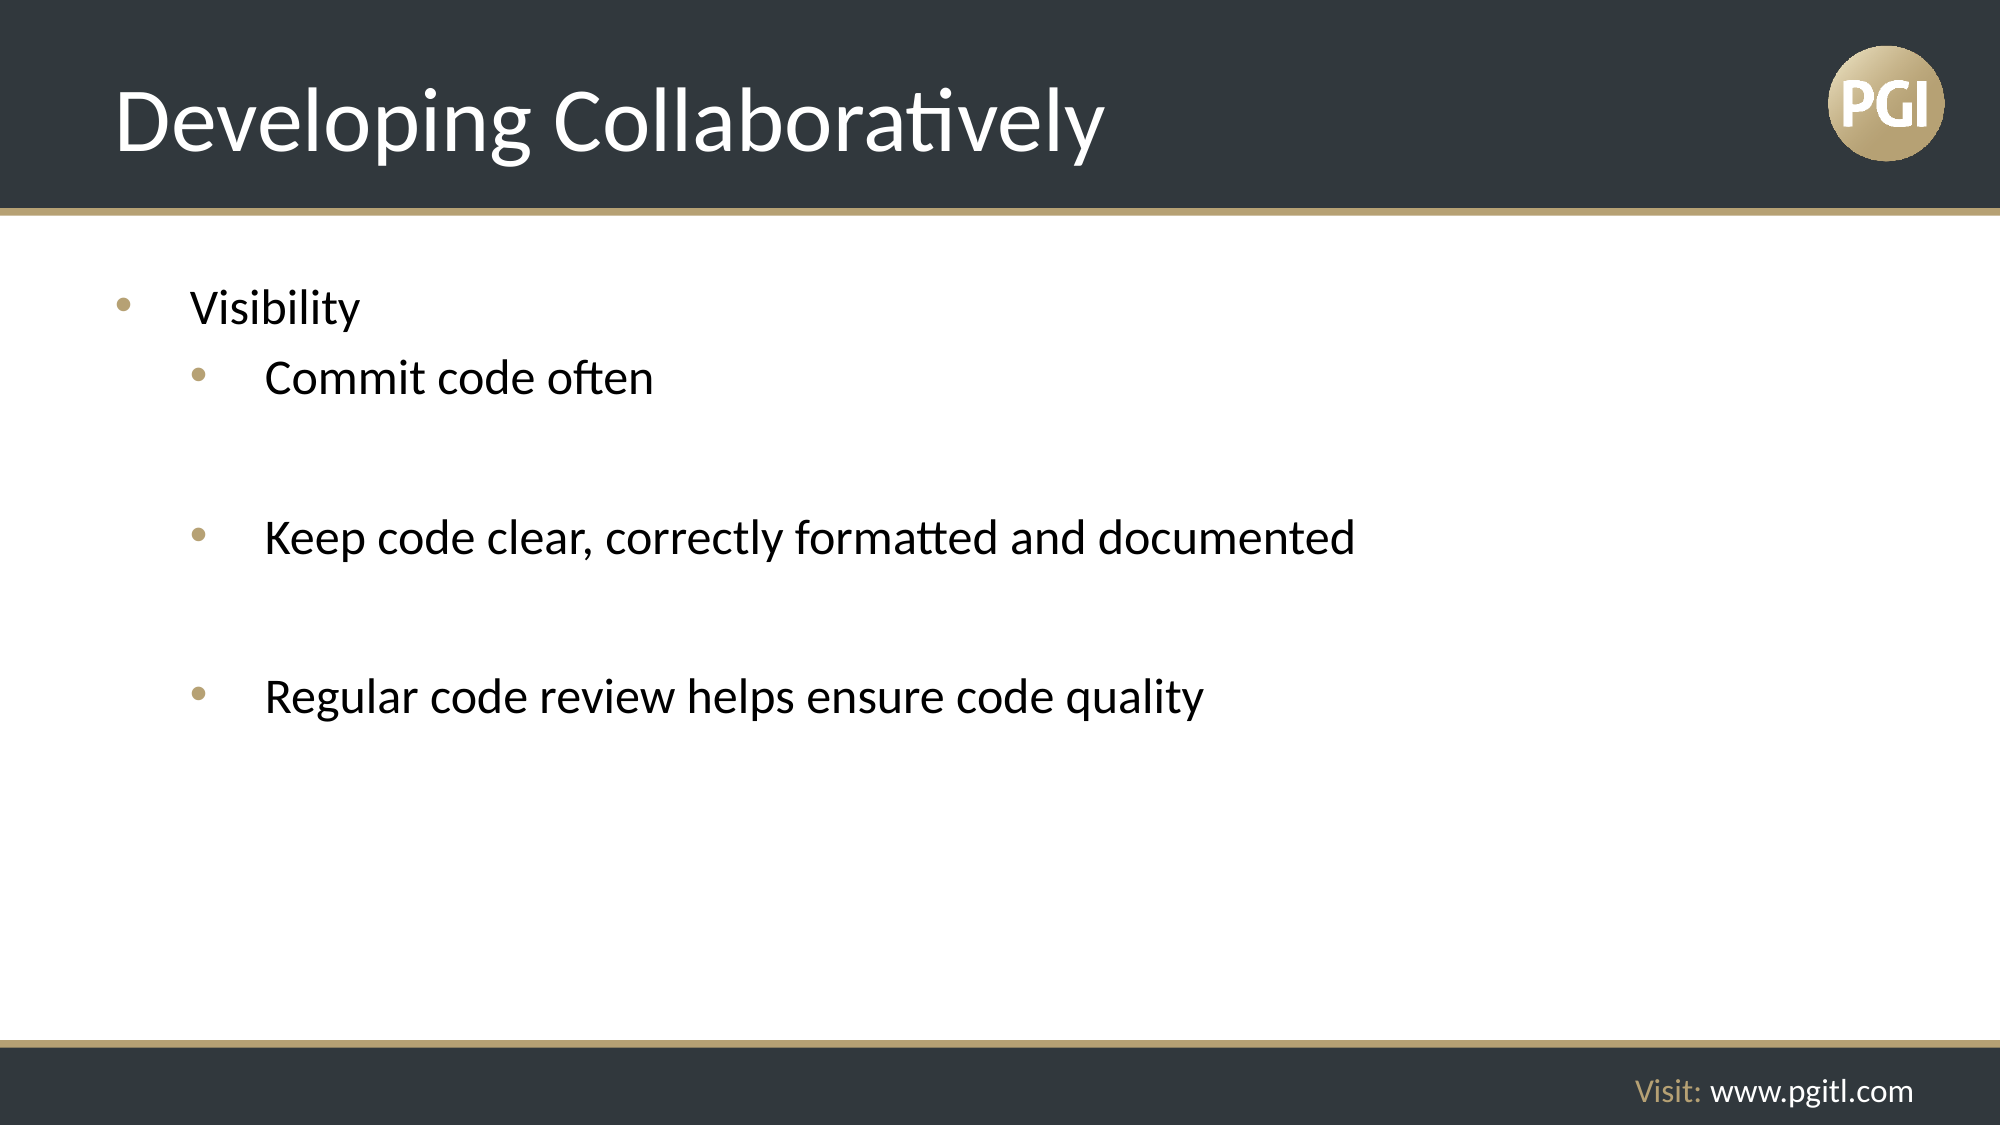

# Developing Collaboratively
Visibility
Commit code often

Keep code clear, correctly formatted and documented

Regular code review helps ensure code quality